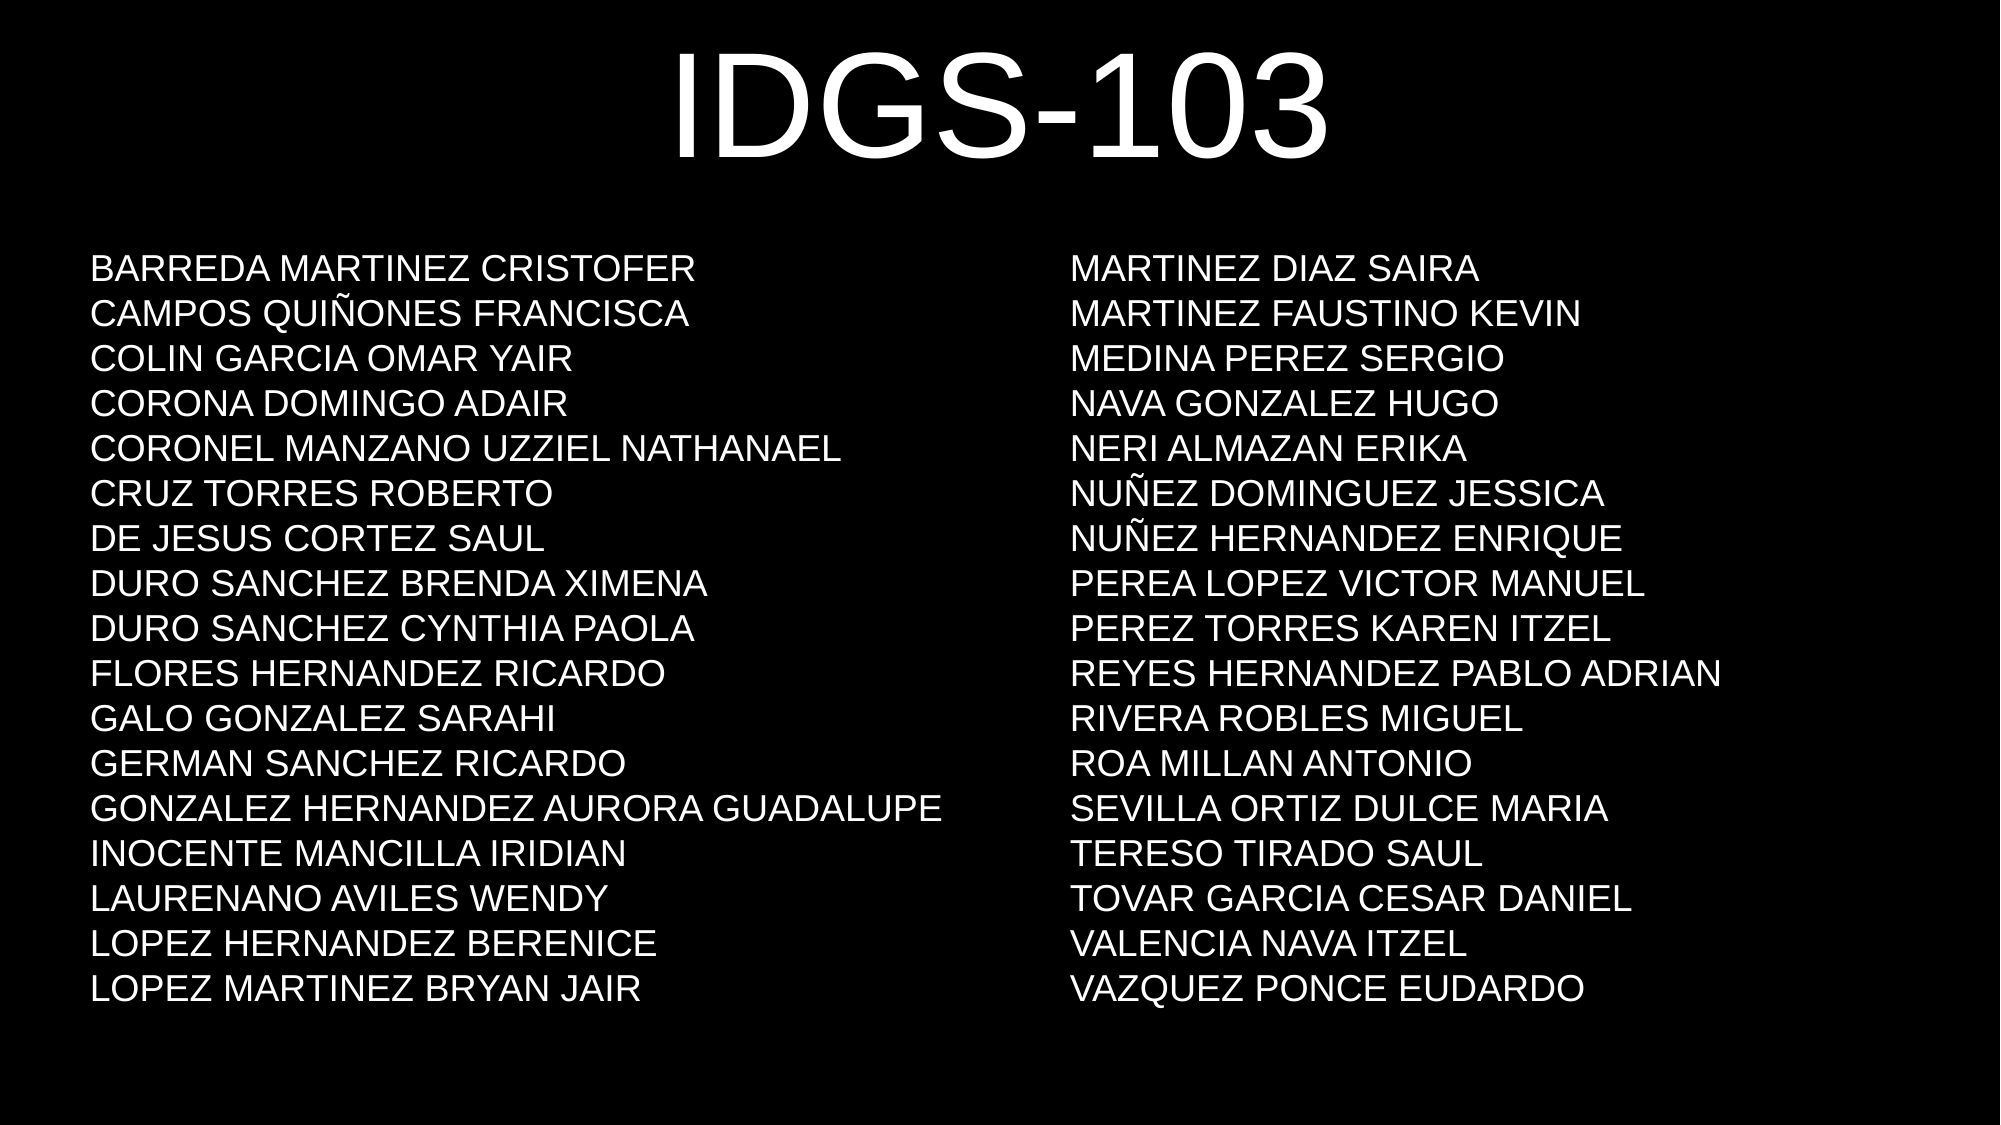

IDGS-103
BARREDA MARTINEZ CRISTOFER
CAMPOS QUIÑONES FRANCISCA
COLIN GARCIA OMAR YAIR
CORONA DOMINGO ADAIR
CORONEL MANZANO UZZIEL NATHANAEL
CRUZ TORRES ROBERTO
DE JESUS CORTEZ SAUL
DURO SANCHEZ BRENDA XIMENA
DURO SANCHEZ CYNTHIA PAOLA
FLORES HERNANDEZ RICARDO
GALO GONZALEZ SARAHI
GERMAN SANCHEZ RICARDO
GONZALEZ HERNANDEZ AURORA GUADALUPE
INOCENTE MANCILLA IRIDIAN
LAURENANO AVILES WENDY
LOPEZ HERNANDEZ BERENICE
LOPEZ MARTINEZ BRYAN JAIR
MARTINEZ DIAZ SAIRA
MARTINEZ FAUSTINO KEVIN
MEDINA PEREZ SERGIO
NAVA GONZALEZ HUGO
NERI ALMAZAN ERIKA
NUÑEZ DOMINGUEZ JESSICA
NUÑEZ HERNANDEZ ENRIQUE
PEREA LOPEZ VICTOR MANUEL
PEREZ TORRES KAREN ITZEL
REYES HERNANDEZ PABLO ADRIAN
RIVERA ROBLES MIGUEL
ROA MILLAN ANTONIO
SEVILLA ORTIZ DULCE MARIA
TERESO TIRADO SAUL
TOVAR GARCIA CESAR DANIEL
VALENCIA NAVA ITZEL
VAZQUEZ PONCE EUDARDO